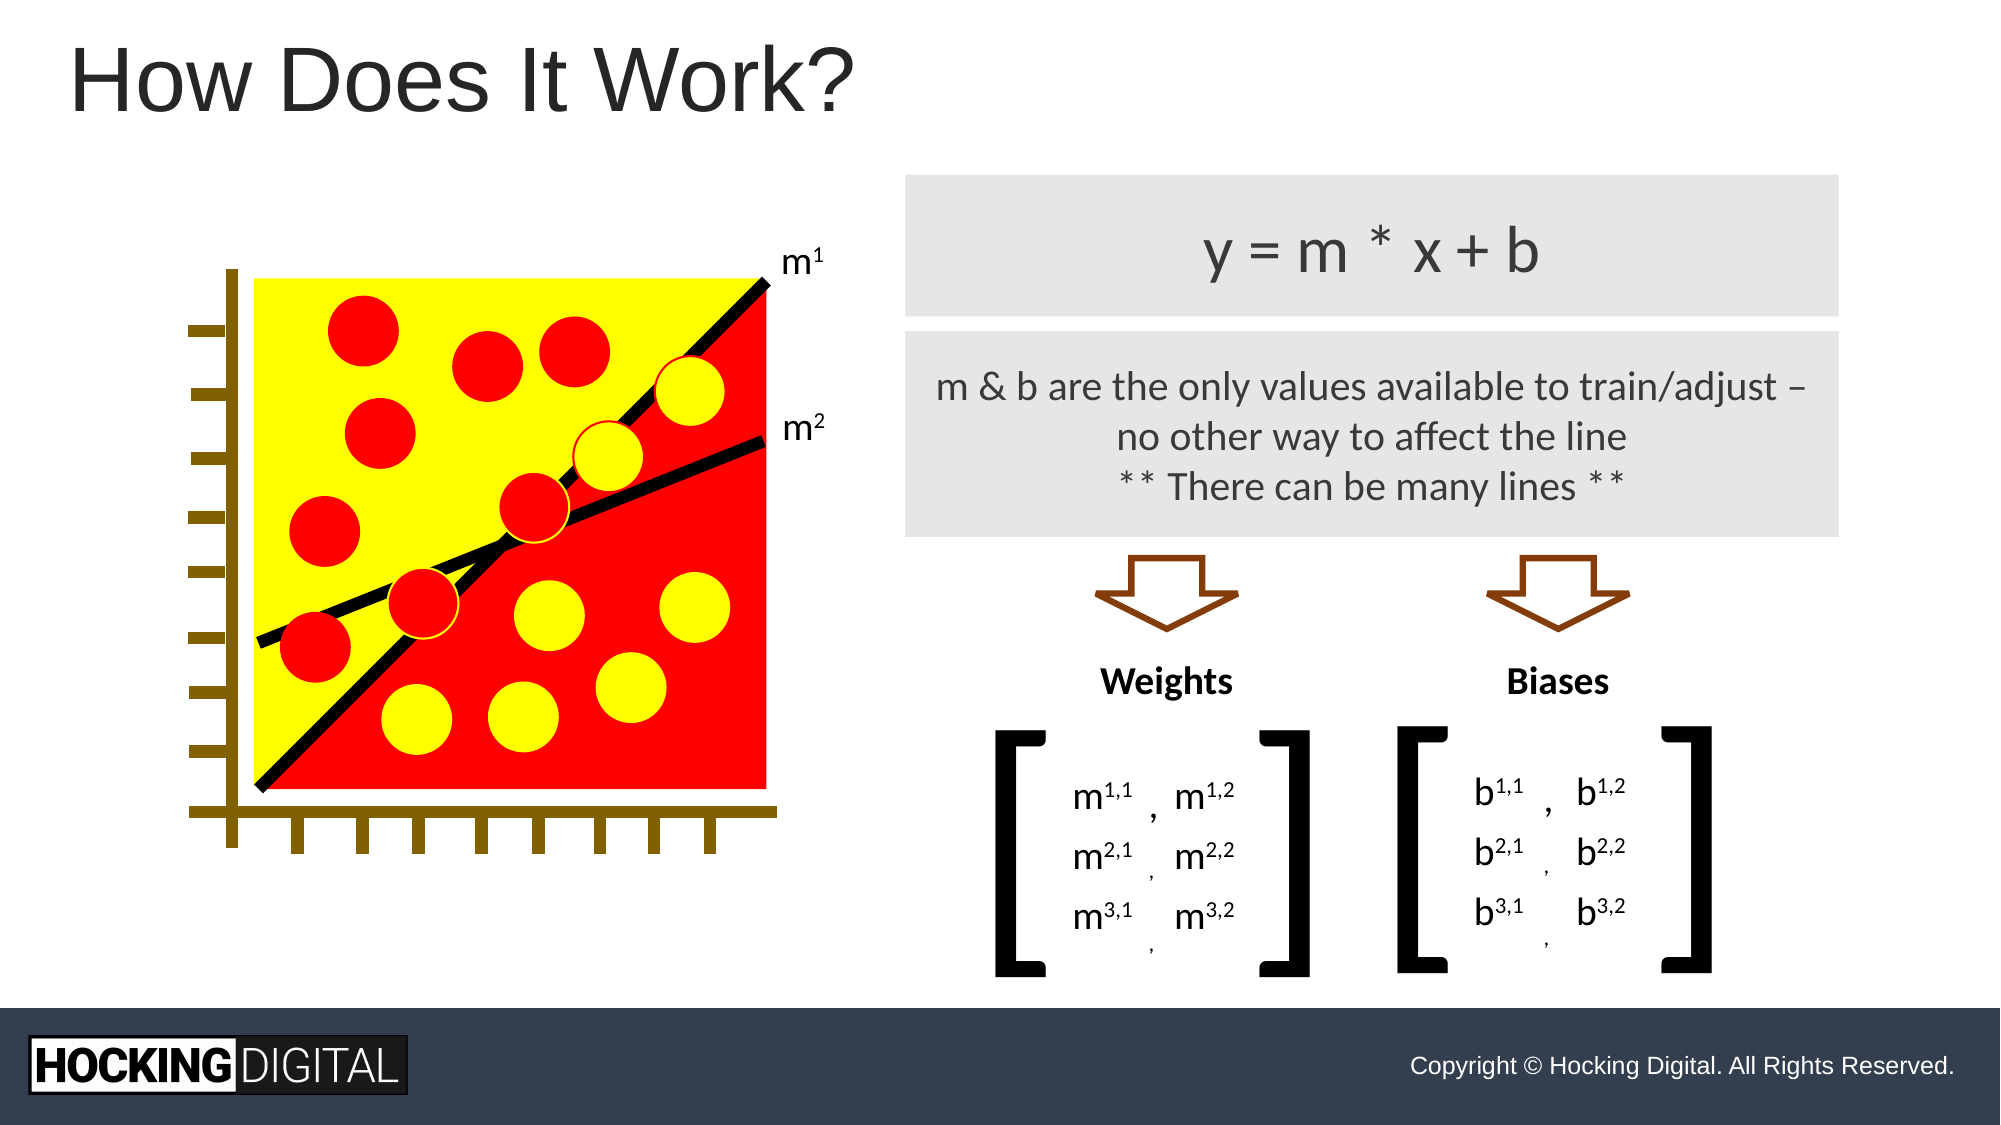

# How Does It Work?
y = m * x + b
m1

m & b are the only values available to train/adjust – no other way to affect the line
** There can be many lines **

m2

[
Biases
]
Weights
[
]
b1,1
b2,1
b3,1
b1,2
b2,2
b3,2
m1,1
m2,1
m3,1
m1,2
m2,2
m3,2
,
,
,
,
,
,